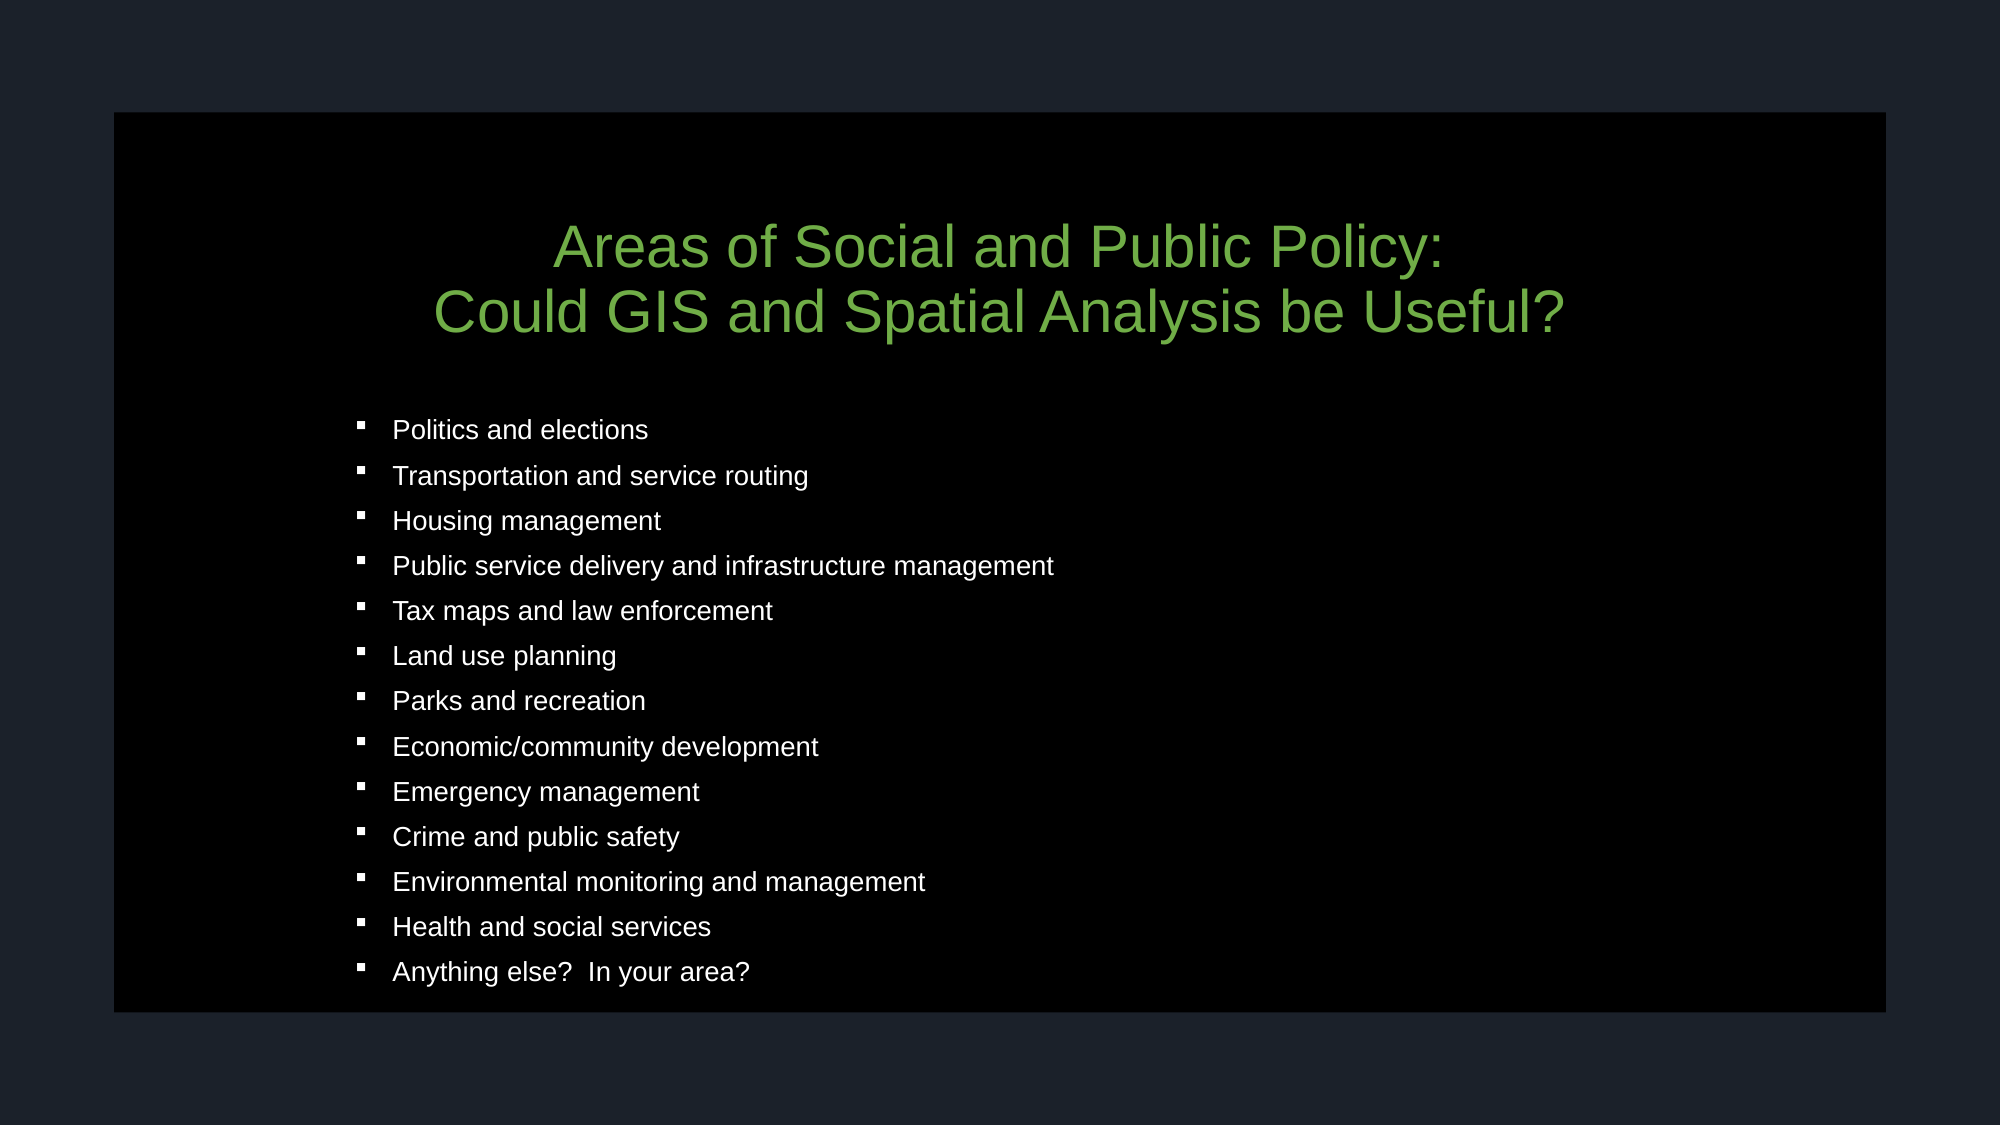

# Areas of Social and Public Policy: Could GIS and Spatial Analysis be Useful?
Politics and elections
Transportation and service routing
Housing management
Public service delivery and infrastructure management
Tax maps and law enforcement
Land use planning
Parks and recreation
Economic/community development
Emergency management
Crime and public safety
Environmental monitoring and management
Health and social services
Anything else?  In your area?